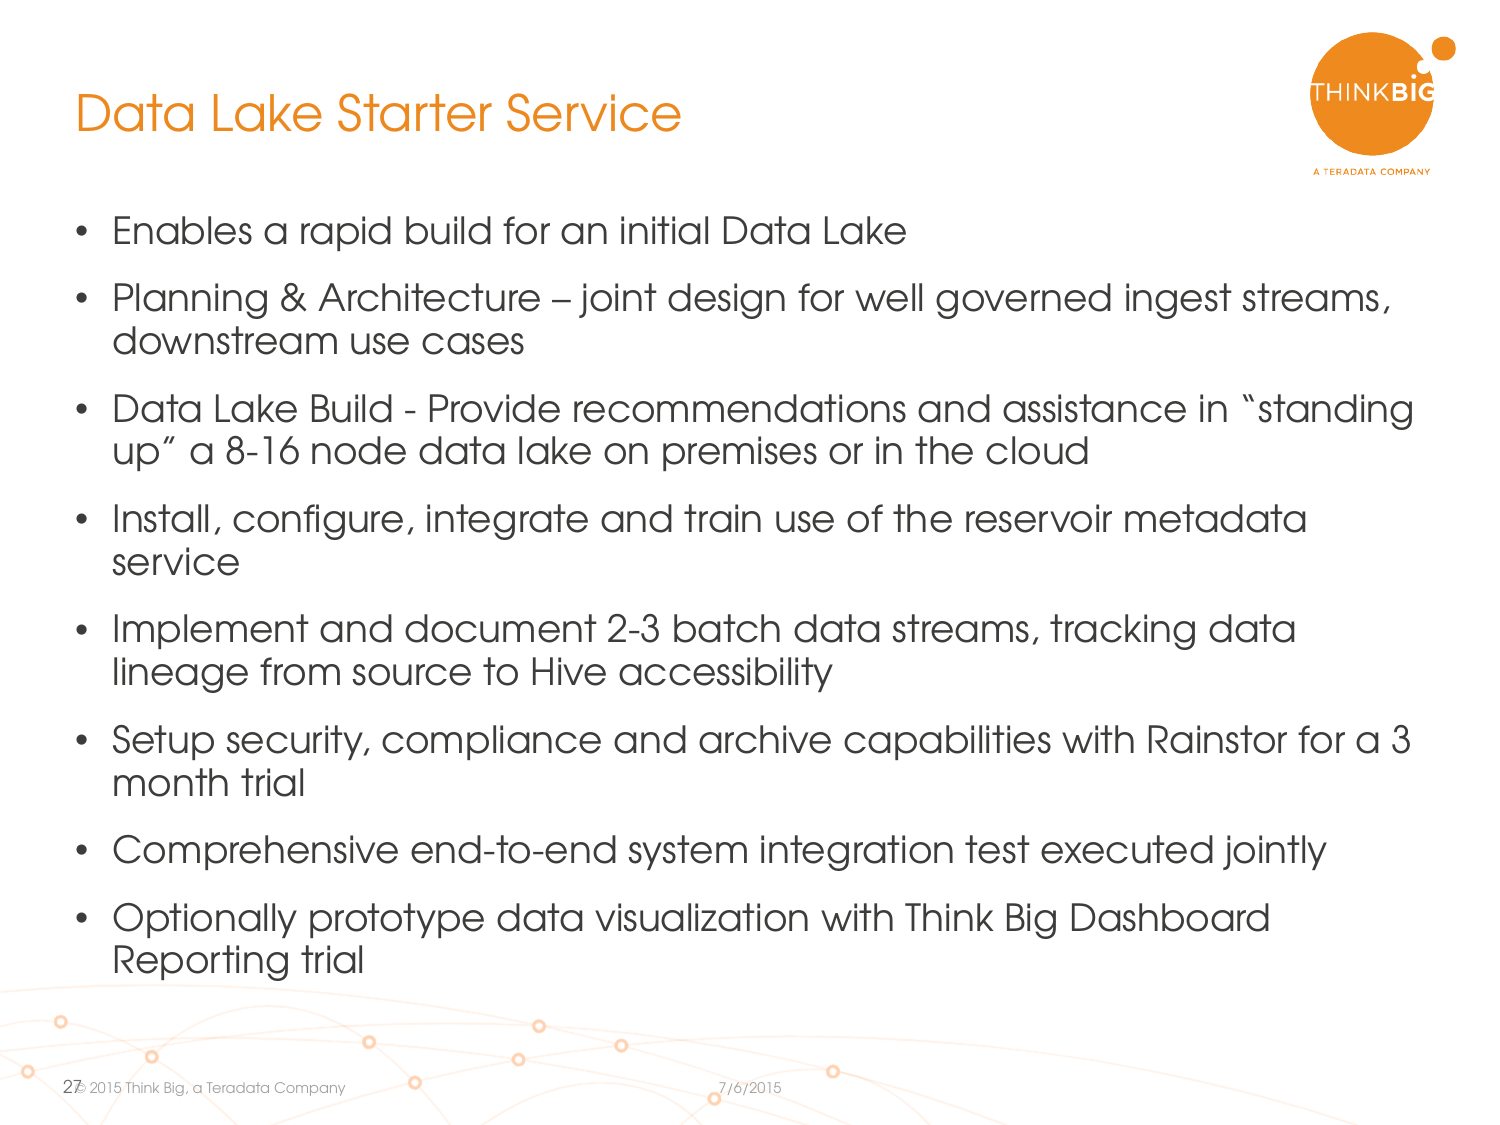

# Data Lake Starter Service
Enables a rapid build for an initial Data Lake
Planning & Architecture – joint design for well governed ingest streams, downstream use cases
Data Lake Build - Provide recommendations and assistance in “standing up” a 8-16 node data lake on premises or in the cloud
Install, configure, integrate and train use of the reservoir metadata service
Implement and document 2-3 batch data streams, tracking data lineage from source to Hive accessibility
Setup security, compliance and archive capabilities with Rainstor for a 3 month trial
Comprehensive end-to-end system integration test executed jointly
Optionally prototype data visualization with Think Big Dashboard Reporting trial

7/6/2015
© 2015 Think Big, a Teradata Company